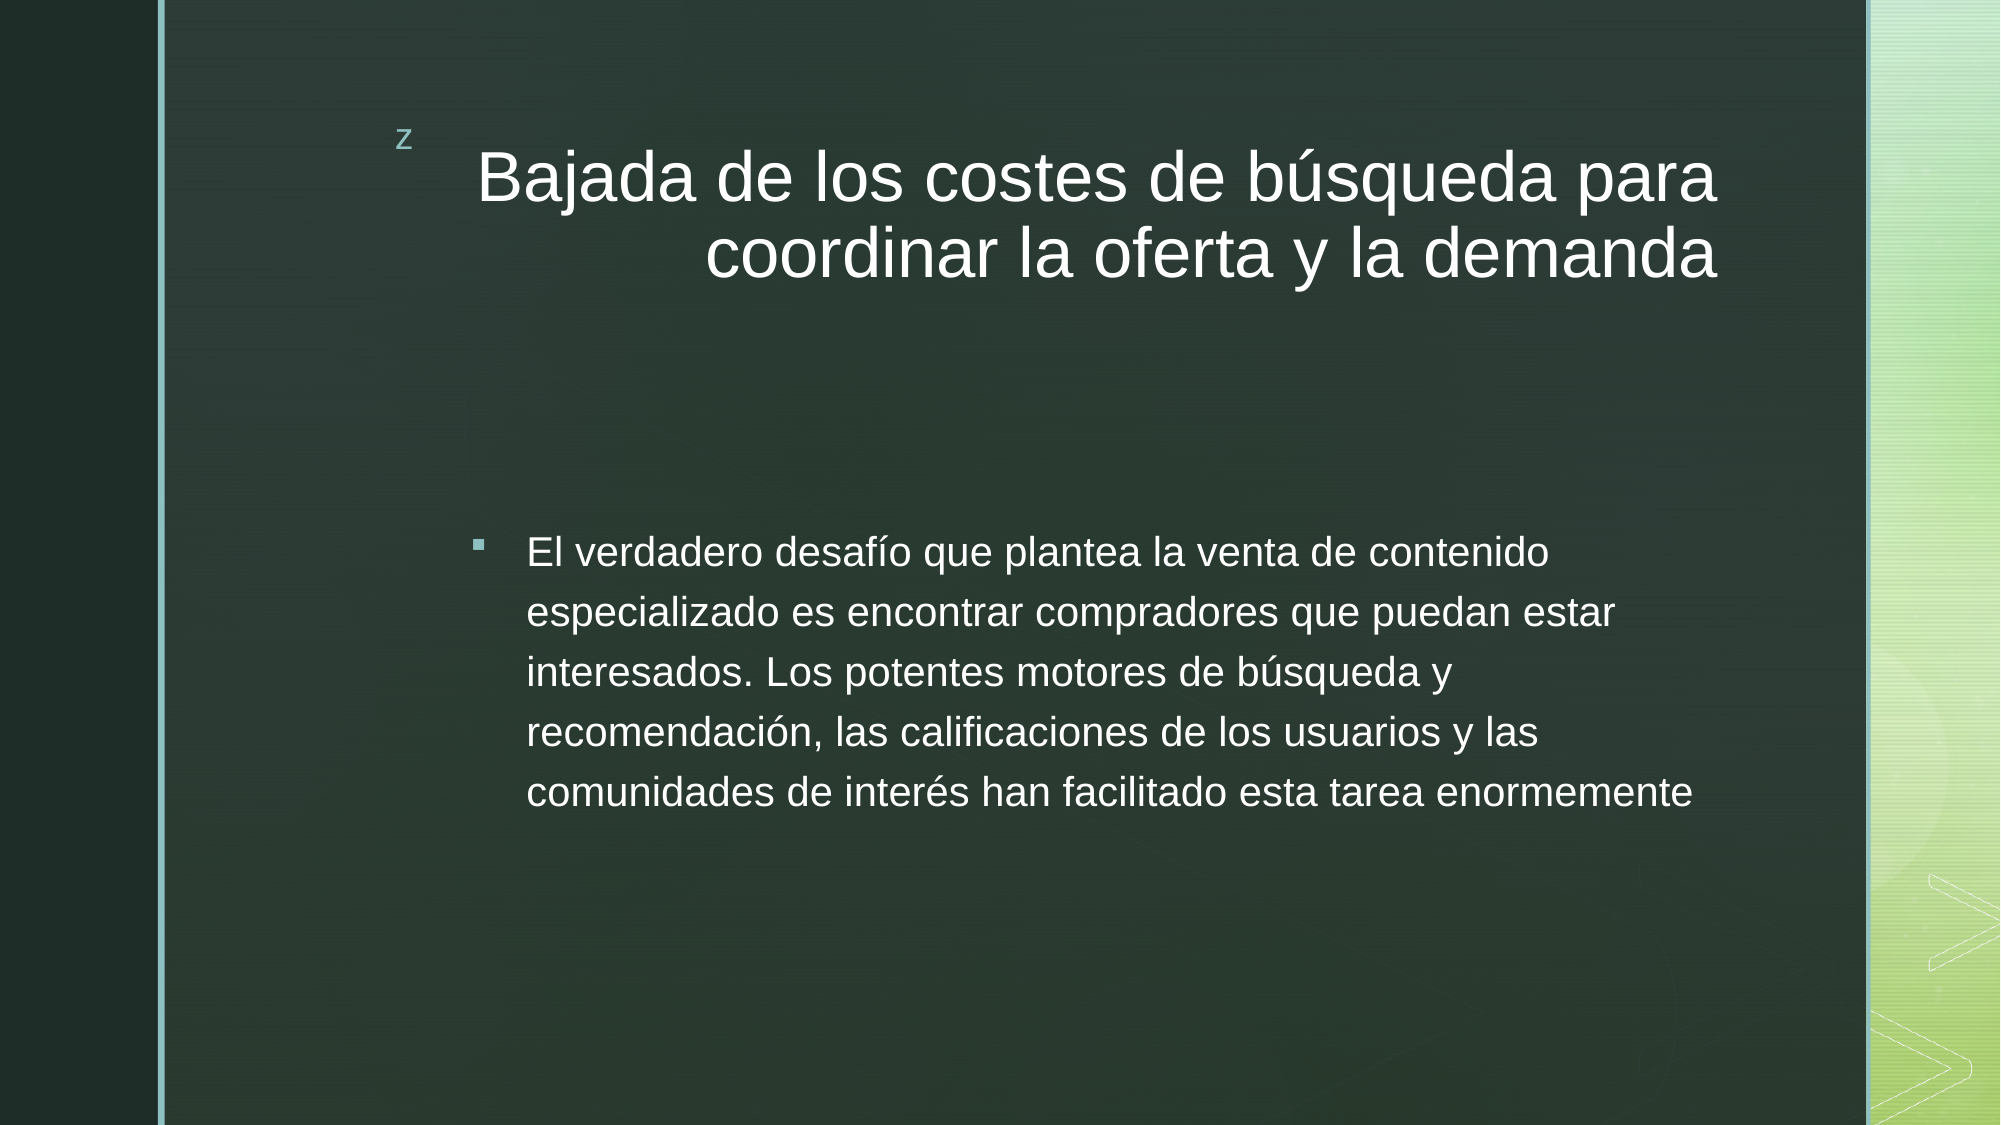

# Bajada de los costes de búsqueda para coordinar la oferta y la demanda
El verdadero desafío que plantea la venta de contenido especializado es encontrar compradores que puedan estar interesados. Los potentes motores de búsqueda y recomendación, las calificaciones de los usuarios y las comunidades de interés han facilitado esta tarea enormemente